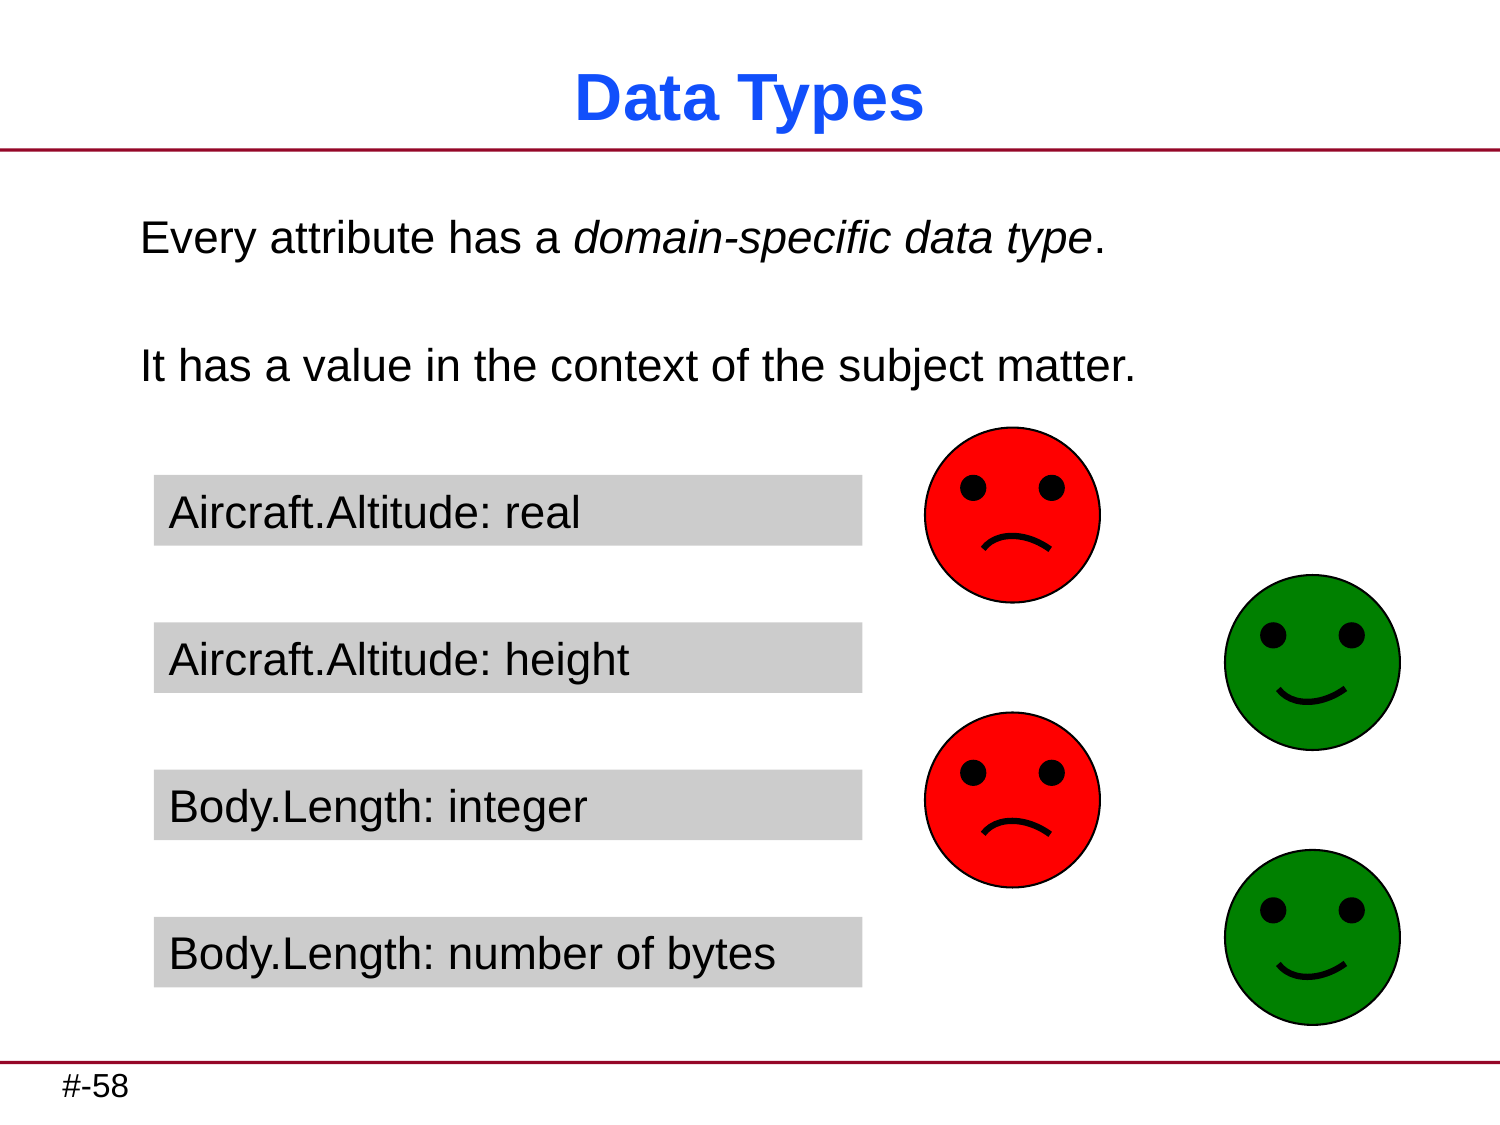

# Data Types
Every attribute has a domain-specific data type.

It has a value in the context of the subject matter.

Aircraft.Altitude: real

Aircraft.Altitude: height

Body.Length: integer

Body.Length: number of bytes